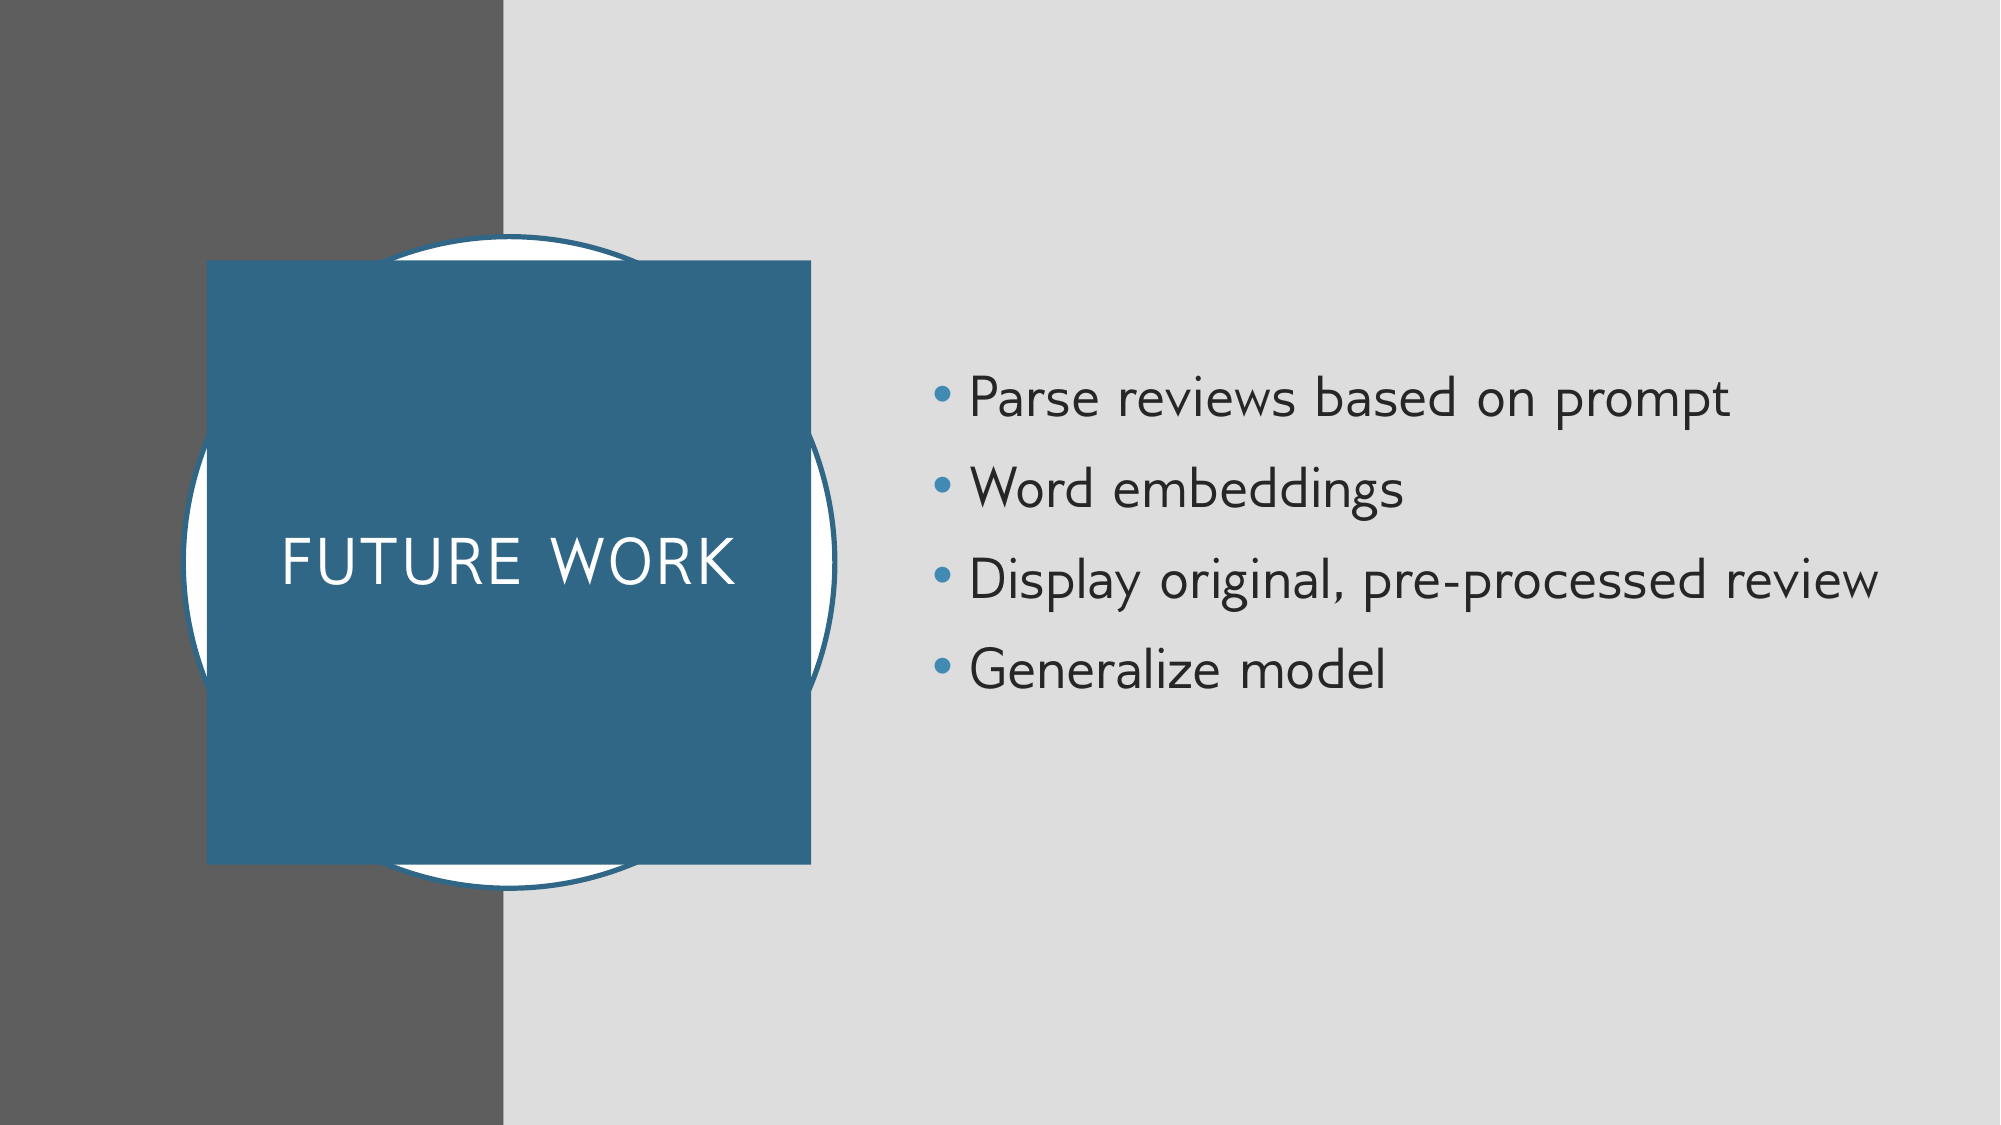

Parse reviews based on prompt
Word embeddings
Display original, pre-processed review
Generalize model

# Future Work